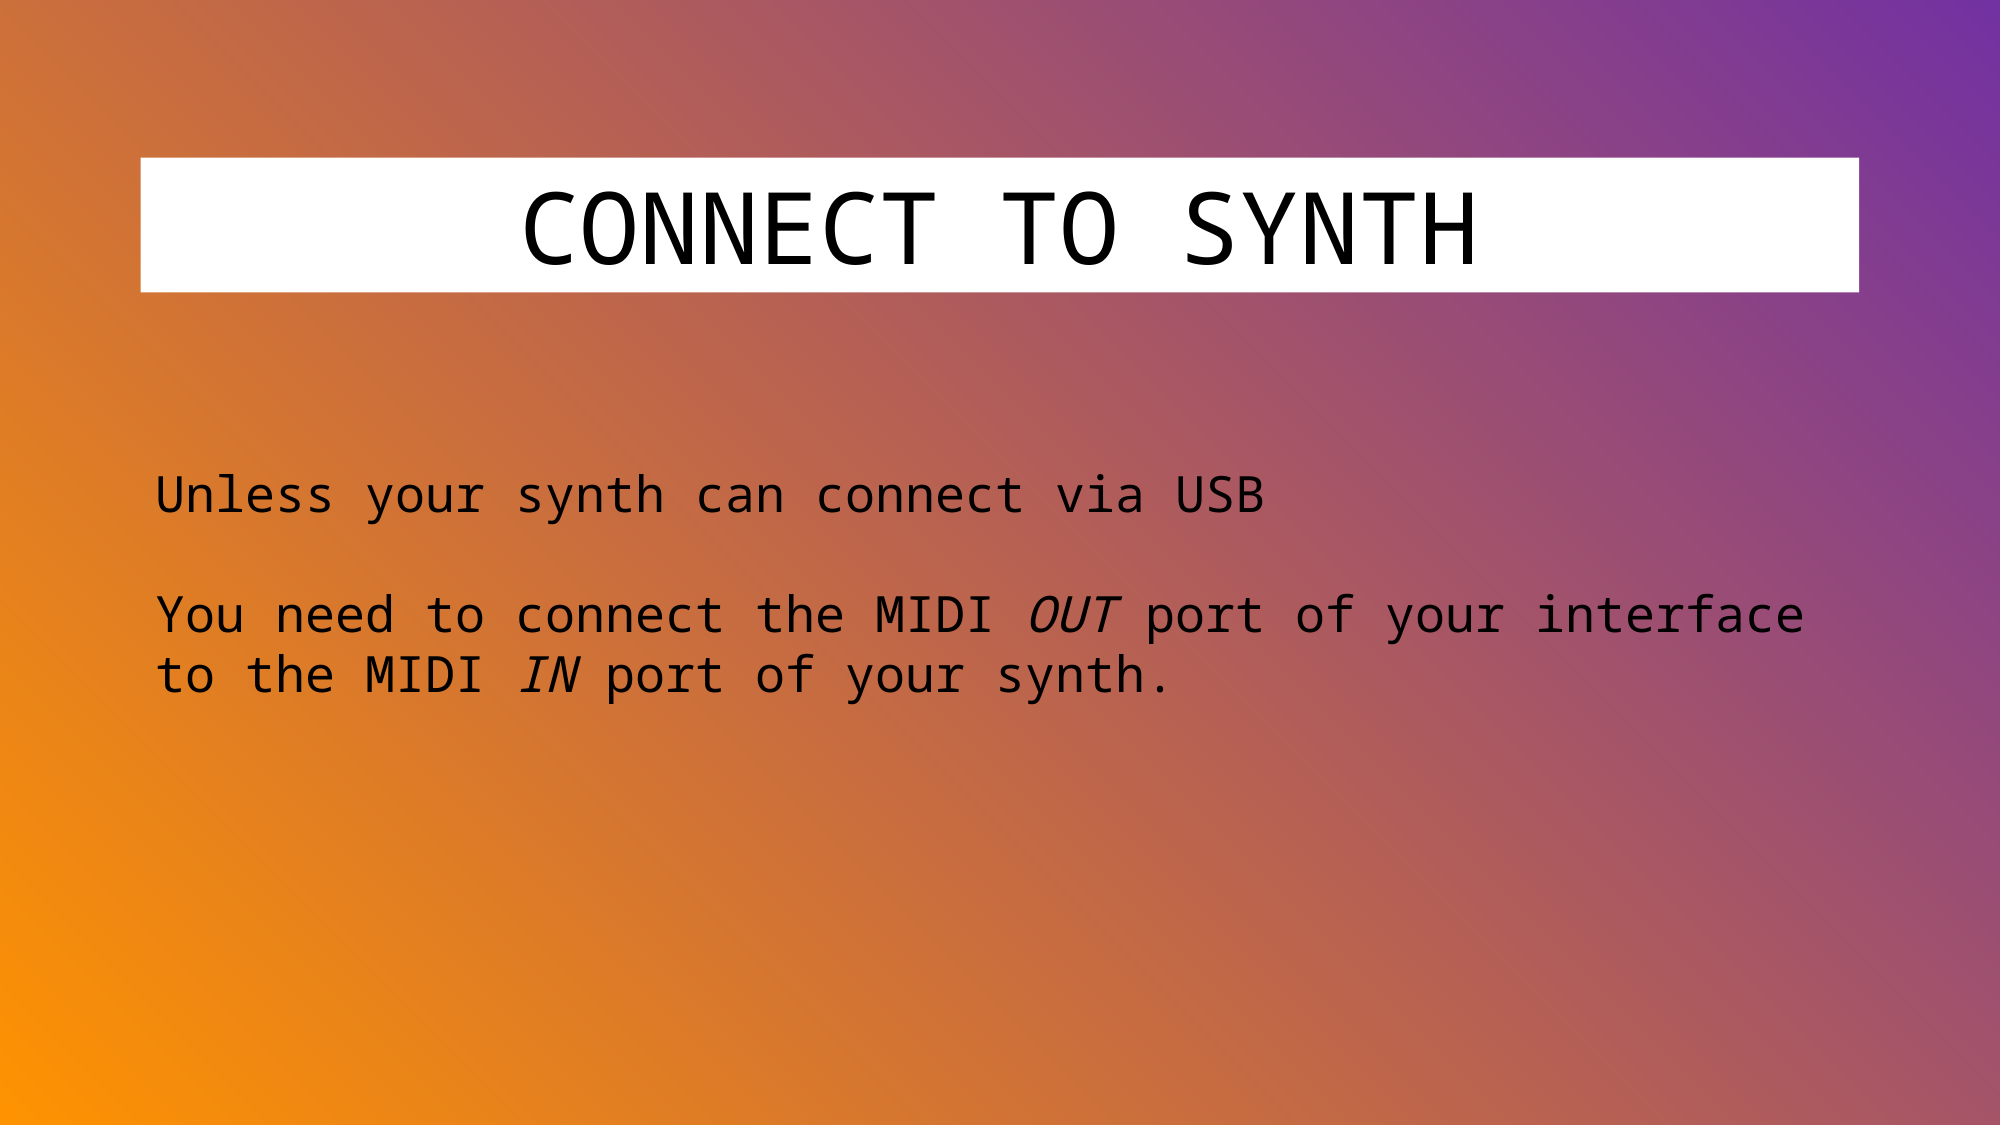

CONNECT TO SYNTH
Unless your synth can connect via USB

You need to connect the MIDI OUT port of your interface to the MIDI IN port of your synth.